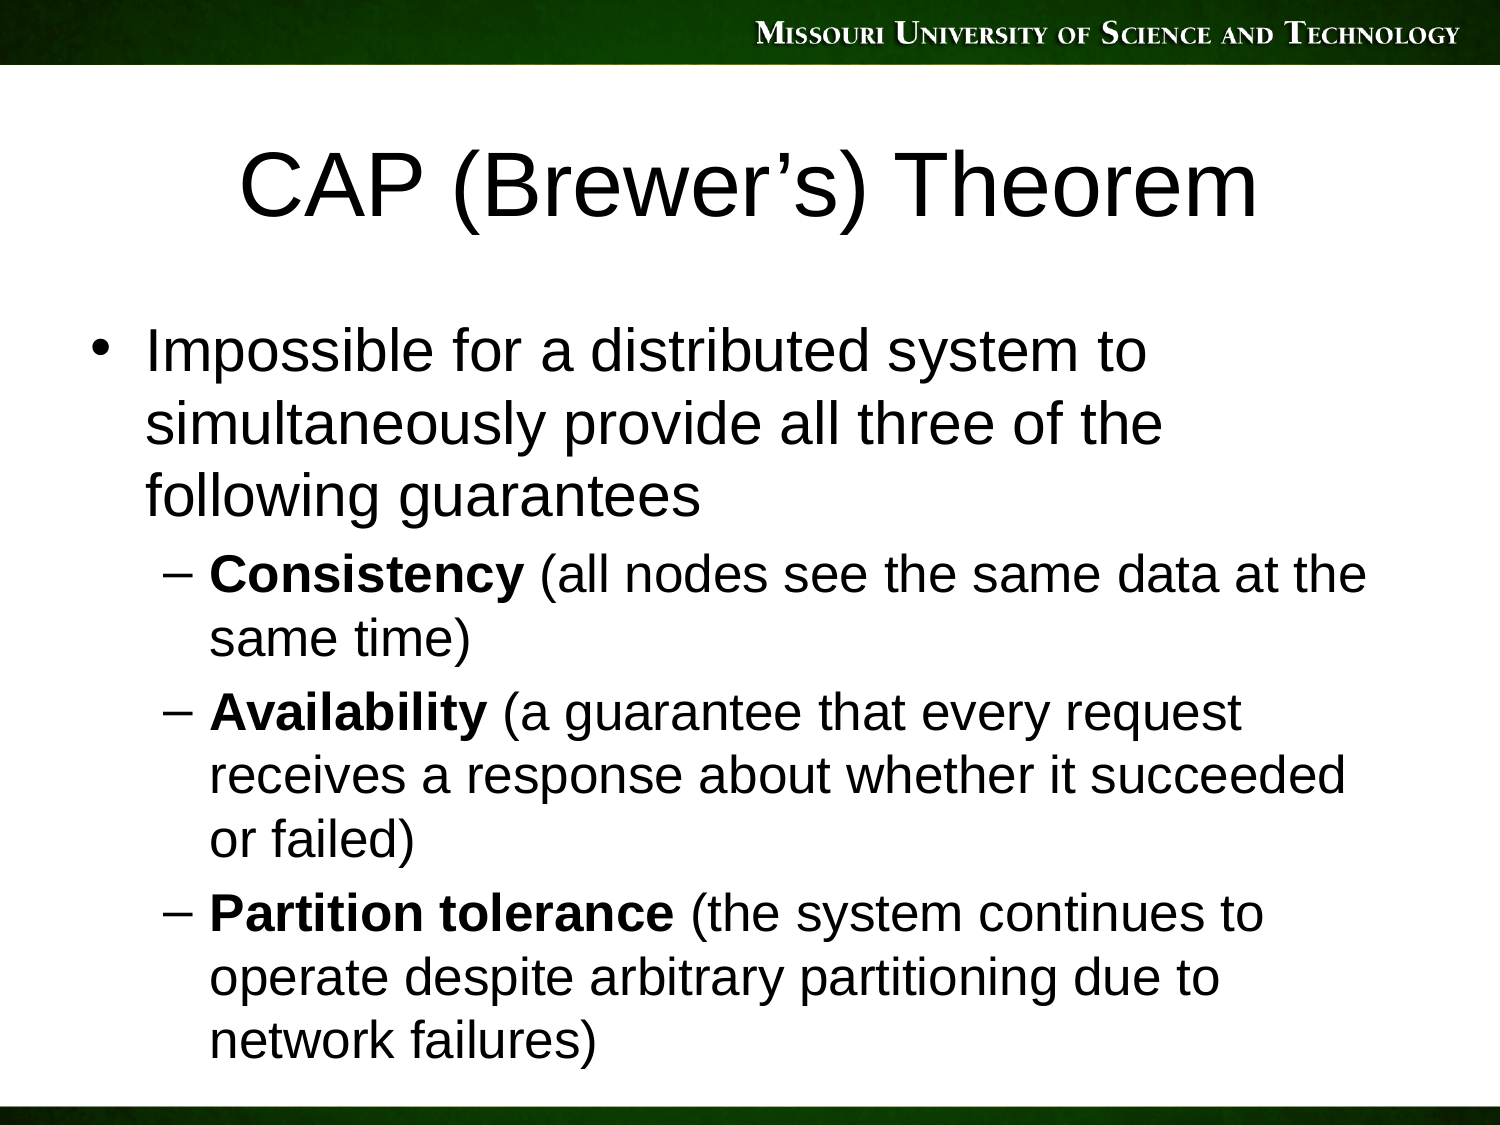

# CAP (Brewer’s) Theorem
Impossible for a distributed system to simultaneously provide all three of the following guarantees
Consistency (all nodes see the same data at the same time)
Availability (a guarantee that every request receives a response about whether it succeeded or failed)
Partition tolerance (the system continues to operate despite arbitrary partitioning due to network failures)